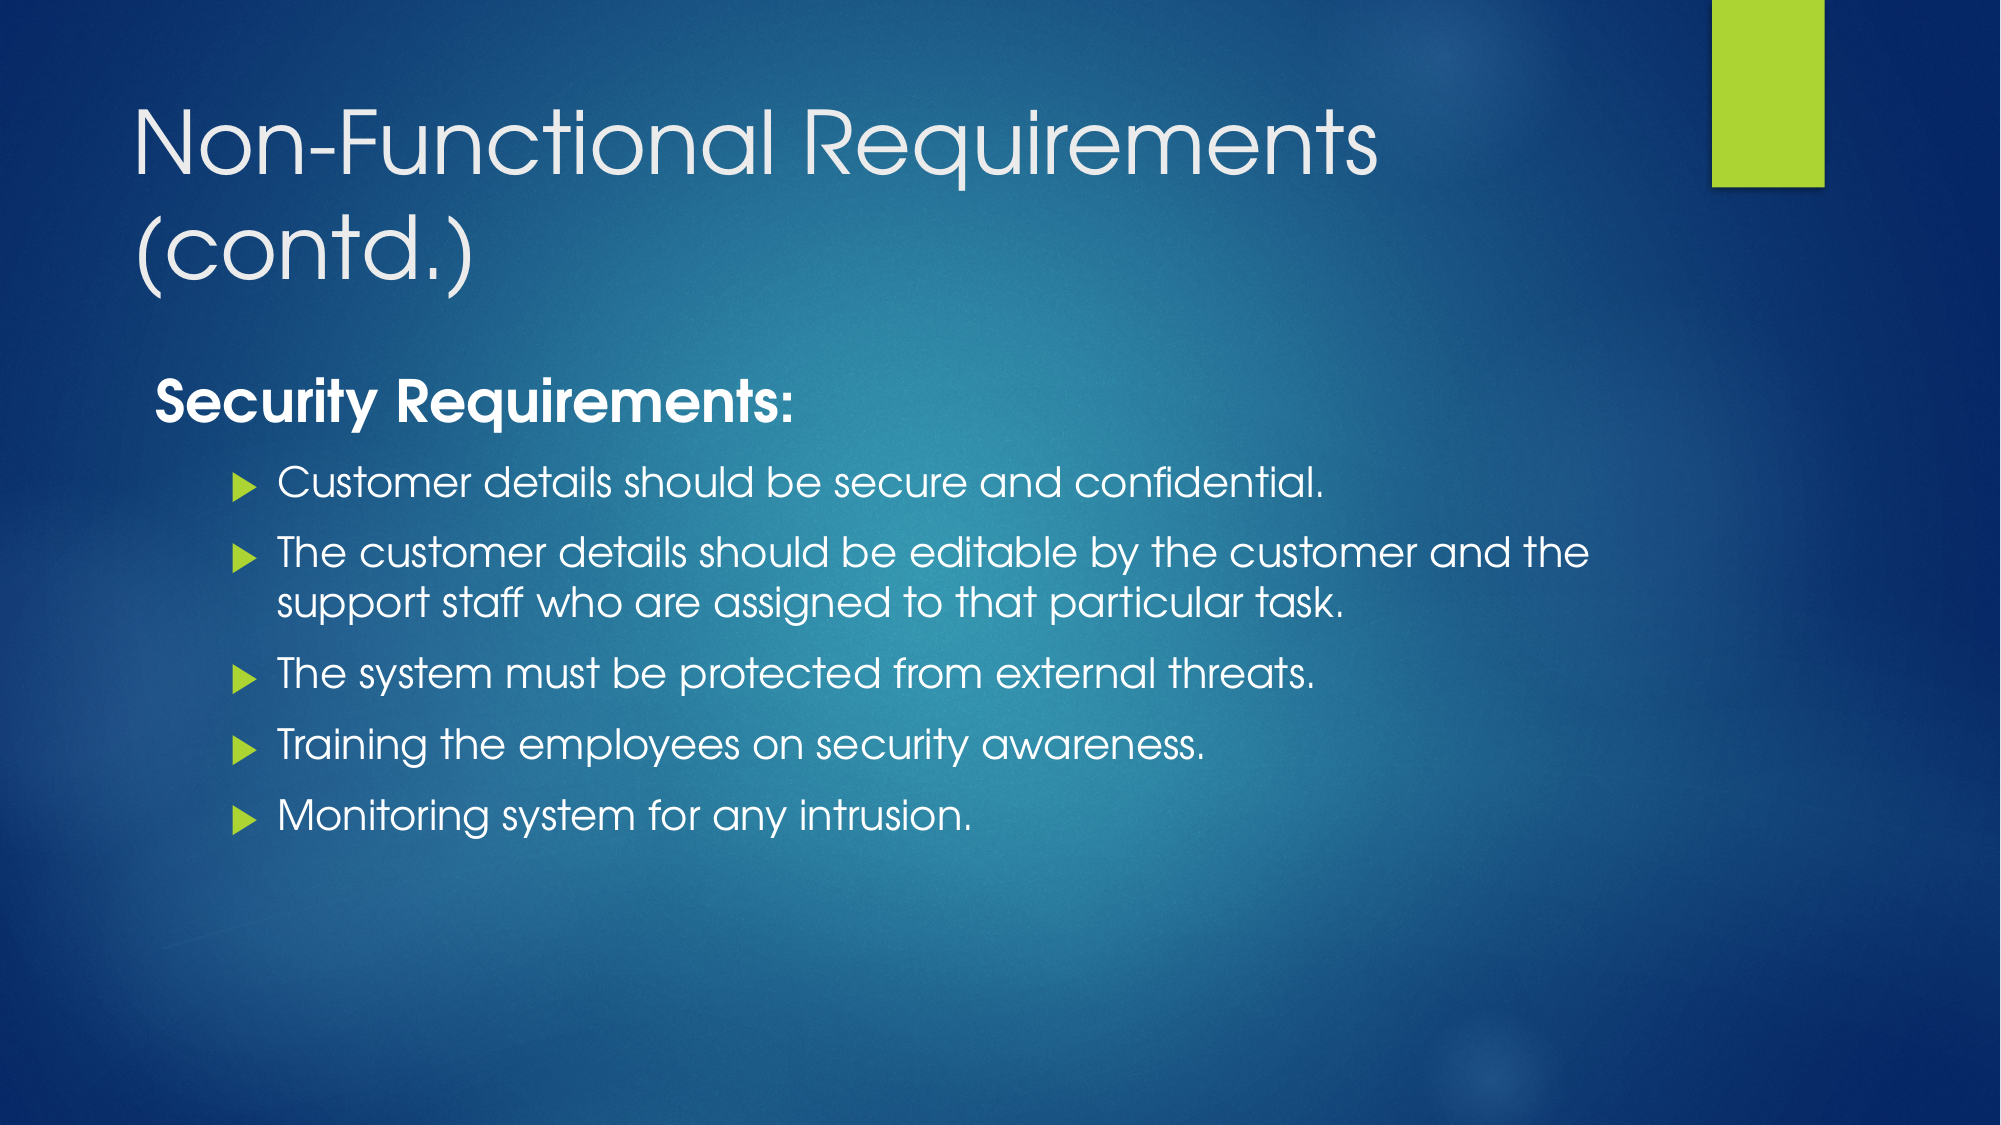

# Non-Functional Requirements (contd.)
Security Requirements:
Customer details should be secure and confidential.
The customer details should be editable by the customer and the support staff who are assigned to that particular task.
The system must be protected from external threats.
Training the employees on security awareness.
Monitoring system for any intrusion.